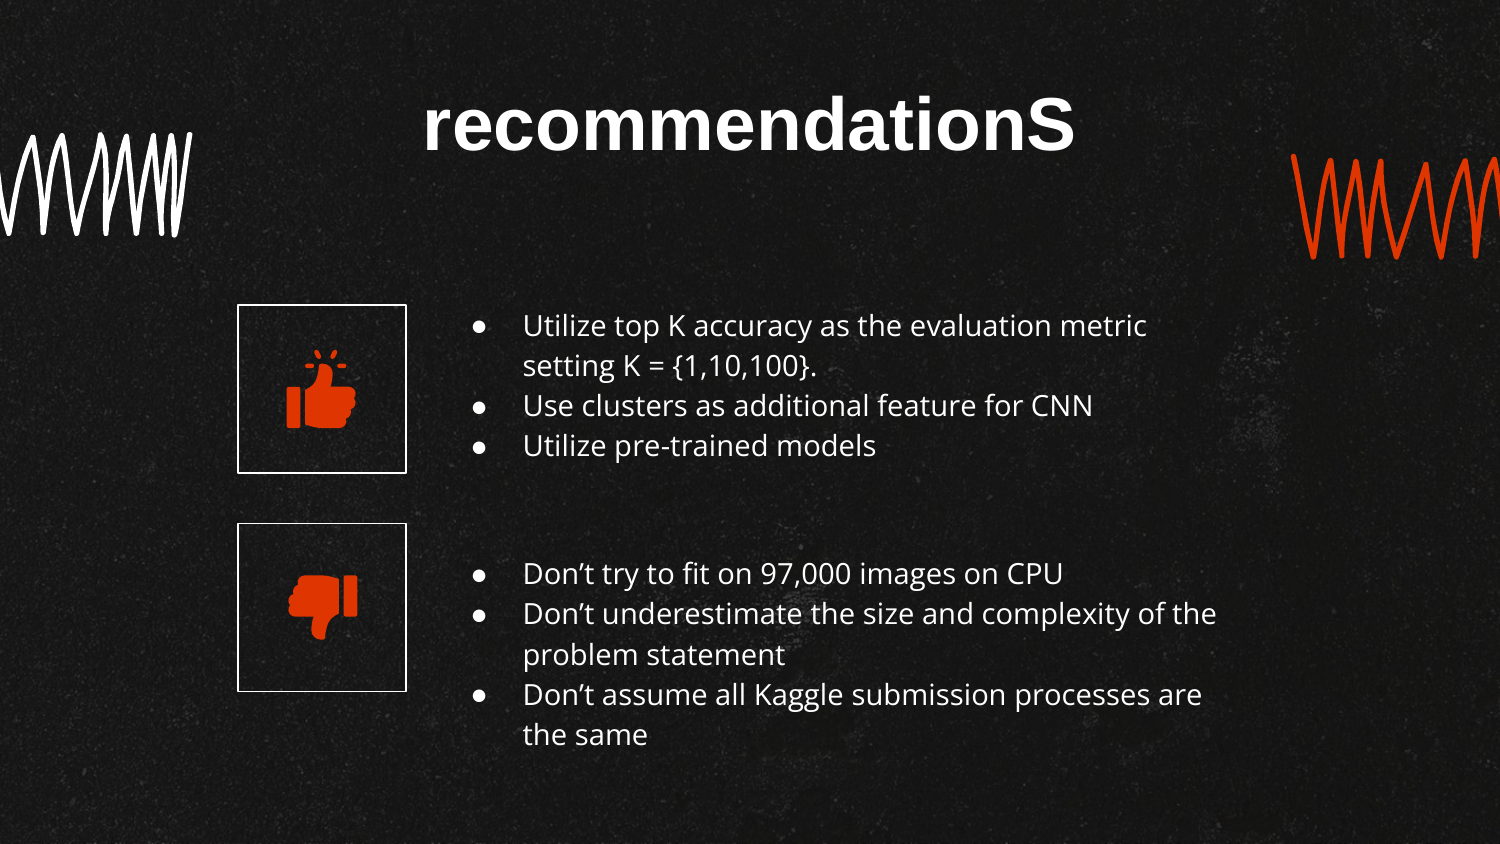

# recommendationS
Utilize top K accuracy as the evaluation metric setting K = {1,10,100}.
Use clusters as additional feature for CNN
Utilize pre-trained models

Don’t try to fit on 97,000 images on CPU
Don’t underestimate the size and complexity of the problem statement
Don’t assume all Kaggle submission processes are the same